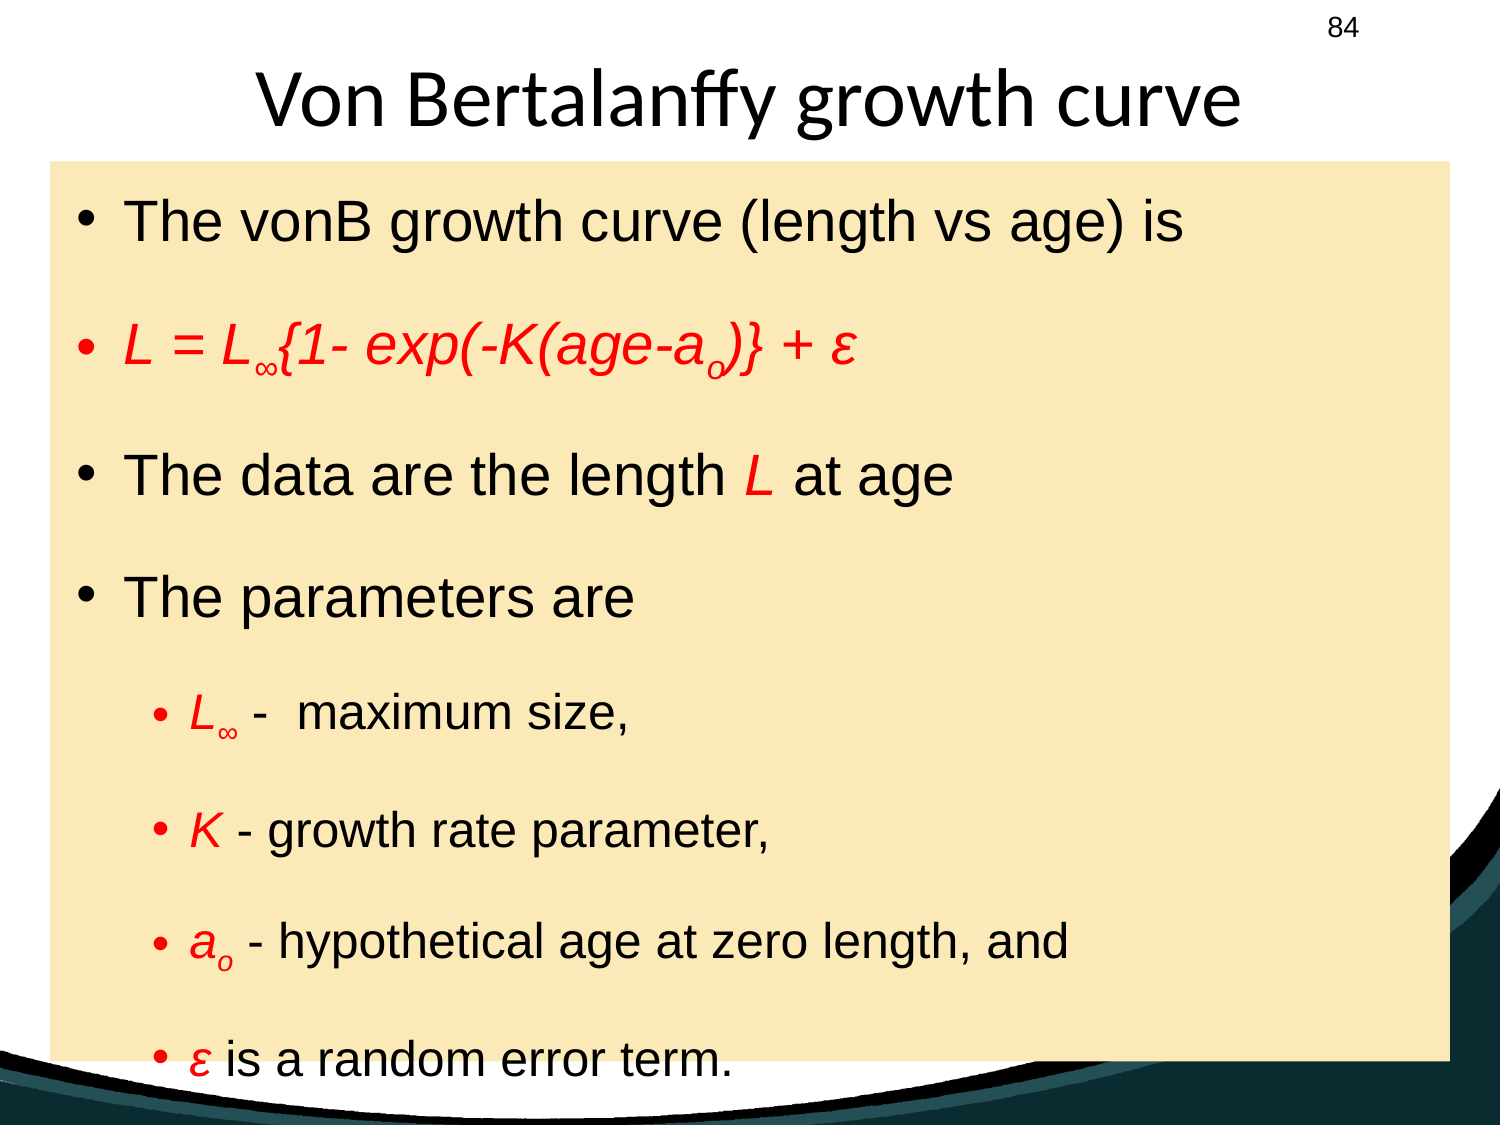

# Von Bertalanffy growth curve
The vonB growth curve (length vs age) is
L = L∞{1- exp(-K(age-ao)} + ε
The data are the length L at age
The parameters are
L∞ -  maximum size,
K - growth rate parameter,
ao - hypothetical age at zero length, and
ε is a random error term.